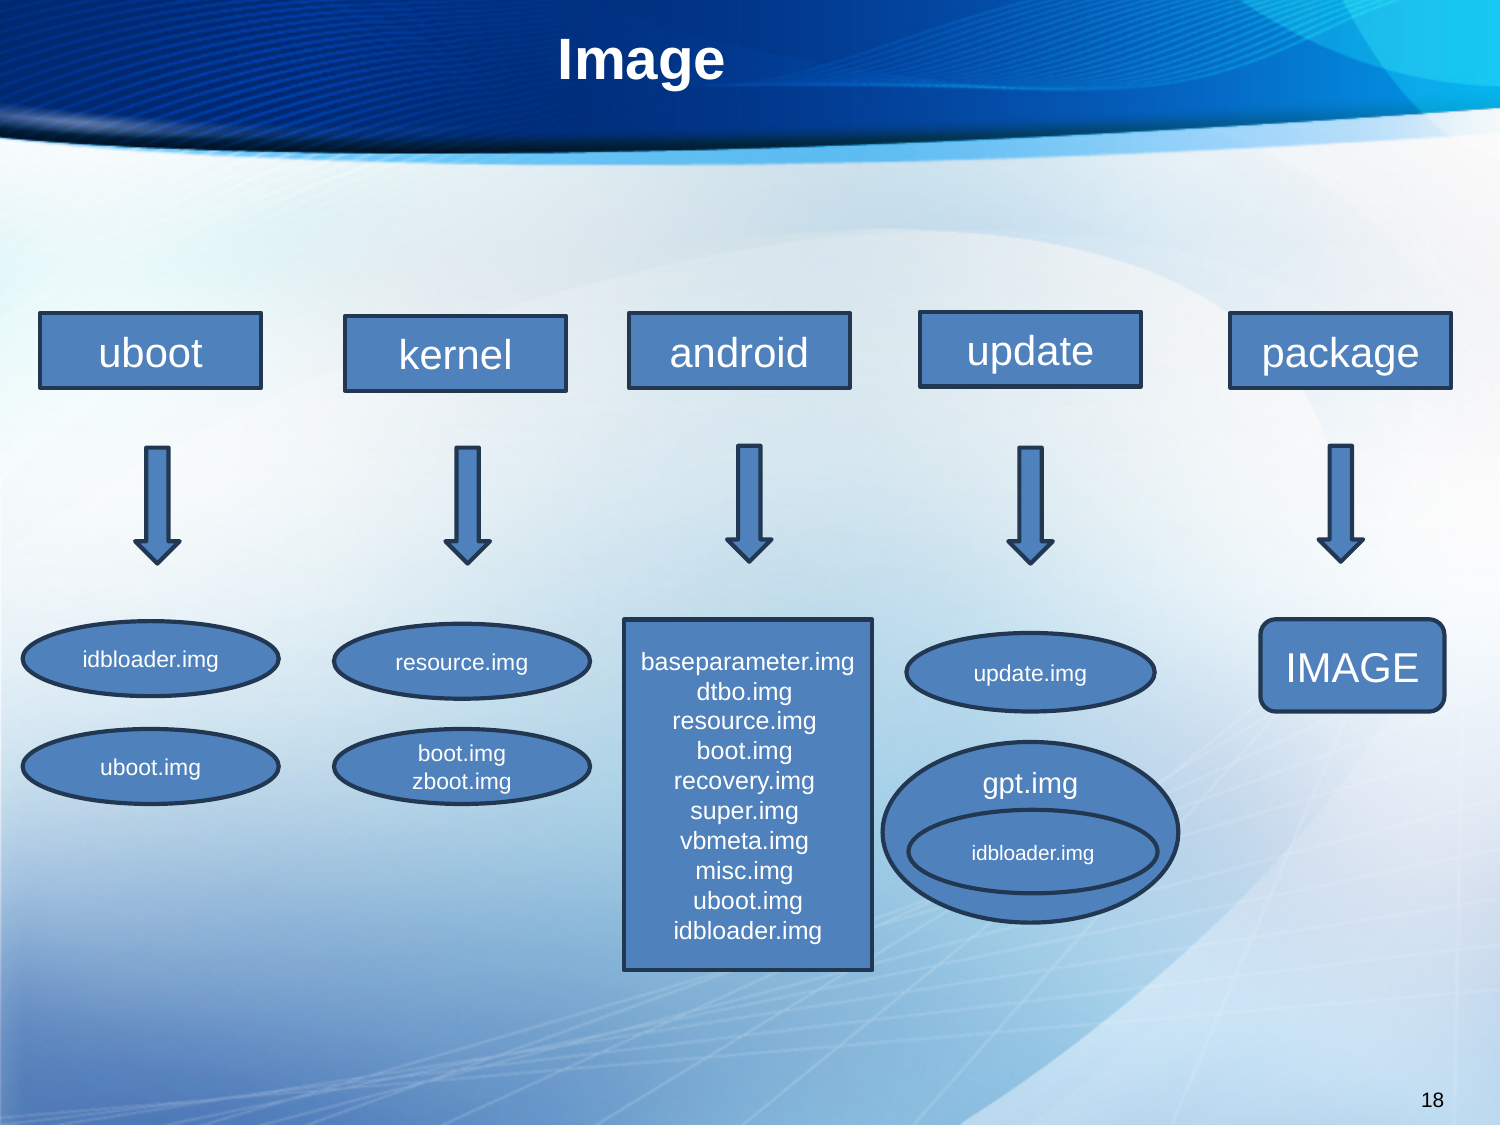

# Image
update
uboot
android
package
kernel

IMAGE
baseparameter.img
dtbo.img
resource.img
boot.img
recovery.img
super.img
vbmeta.img
misc.img
uboot.img
idbloader.img
idbloader.img
resource.img
update.img
uboot.img
boot.img
zboot.img
gpt.img

idbloader.img